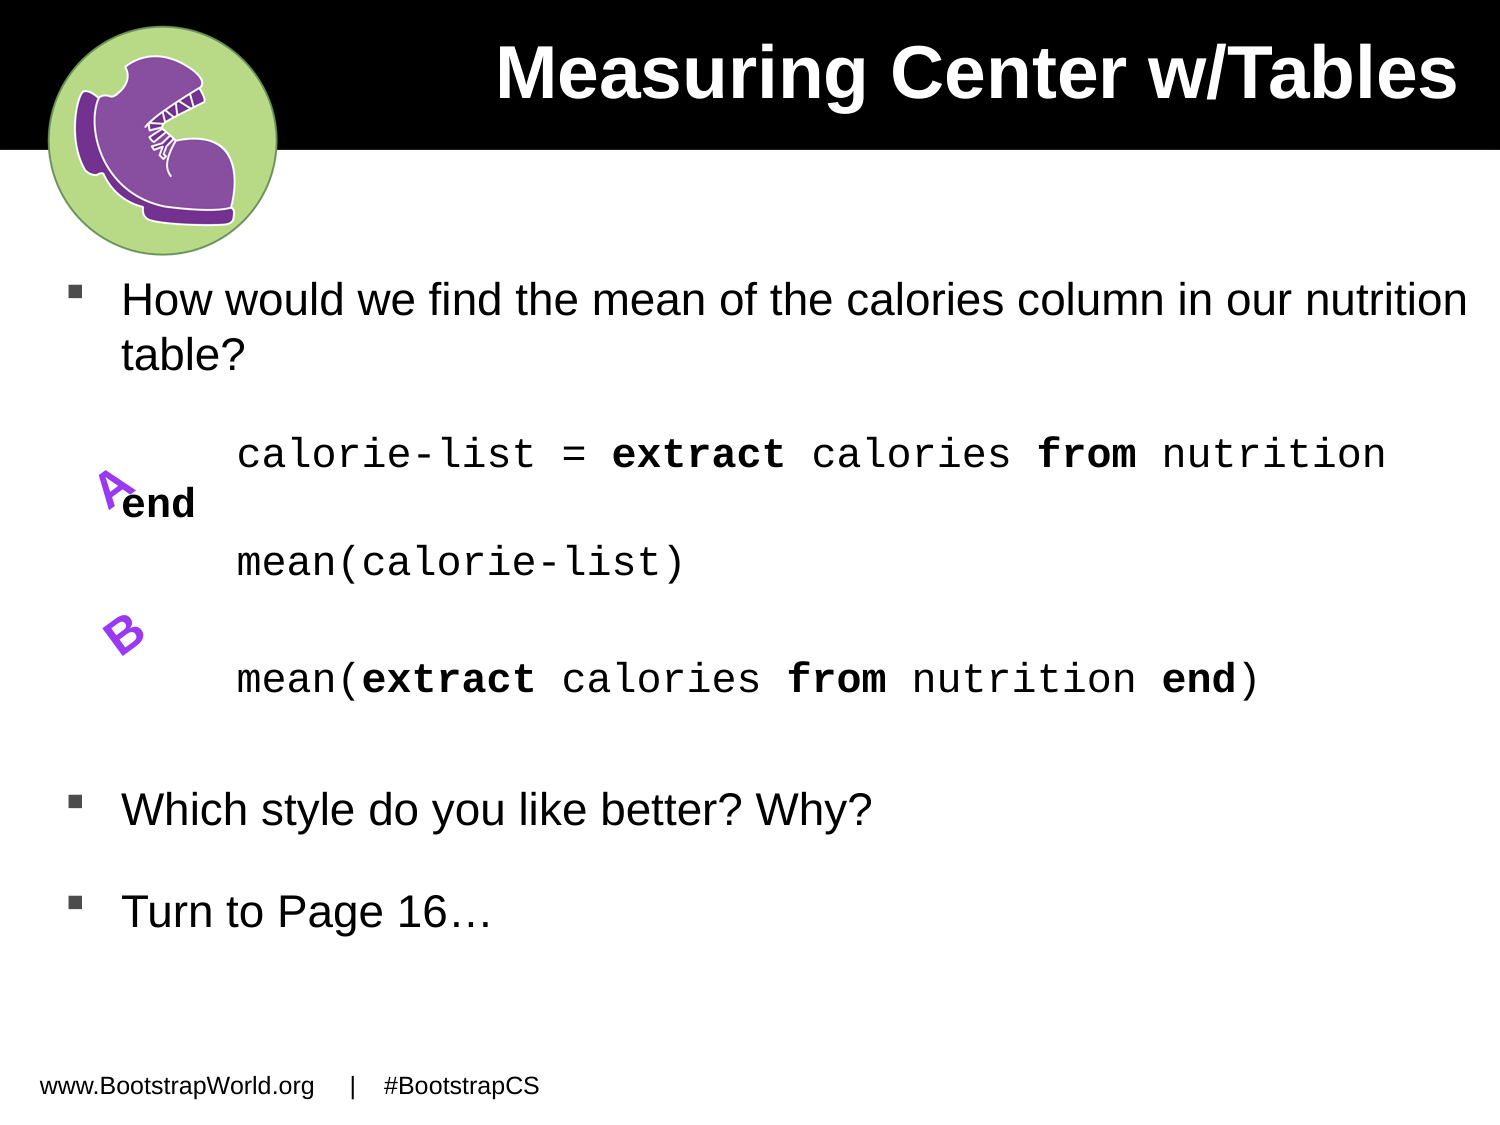

# Measuring Center w/Tables
How would we find the mean of the calories column in our nutrition table?
calorie-list = extract calories from nutrition end
mean(calorie-list)

mean(extract calories from nutrition end)

Which style do you like better? Why?
Turn to Page 16…
A
B
www.BootstrapWorld.org     |    #BootstrapCS